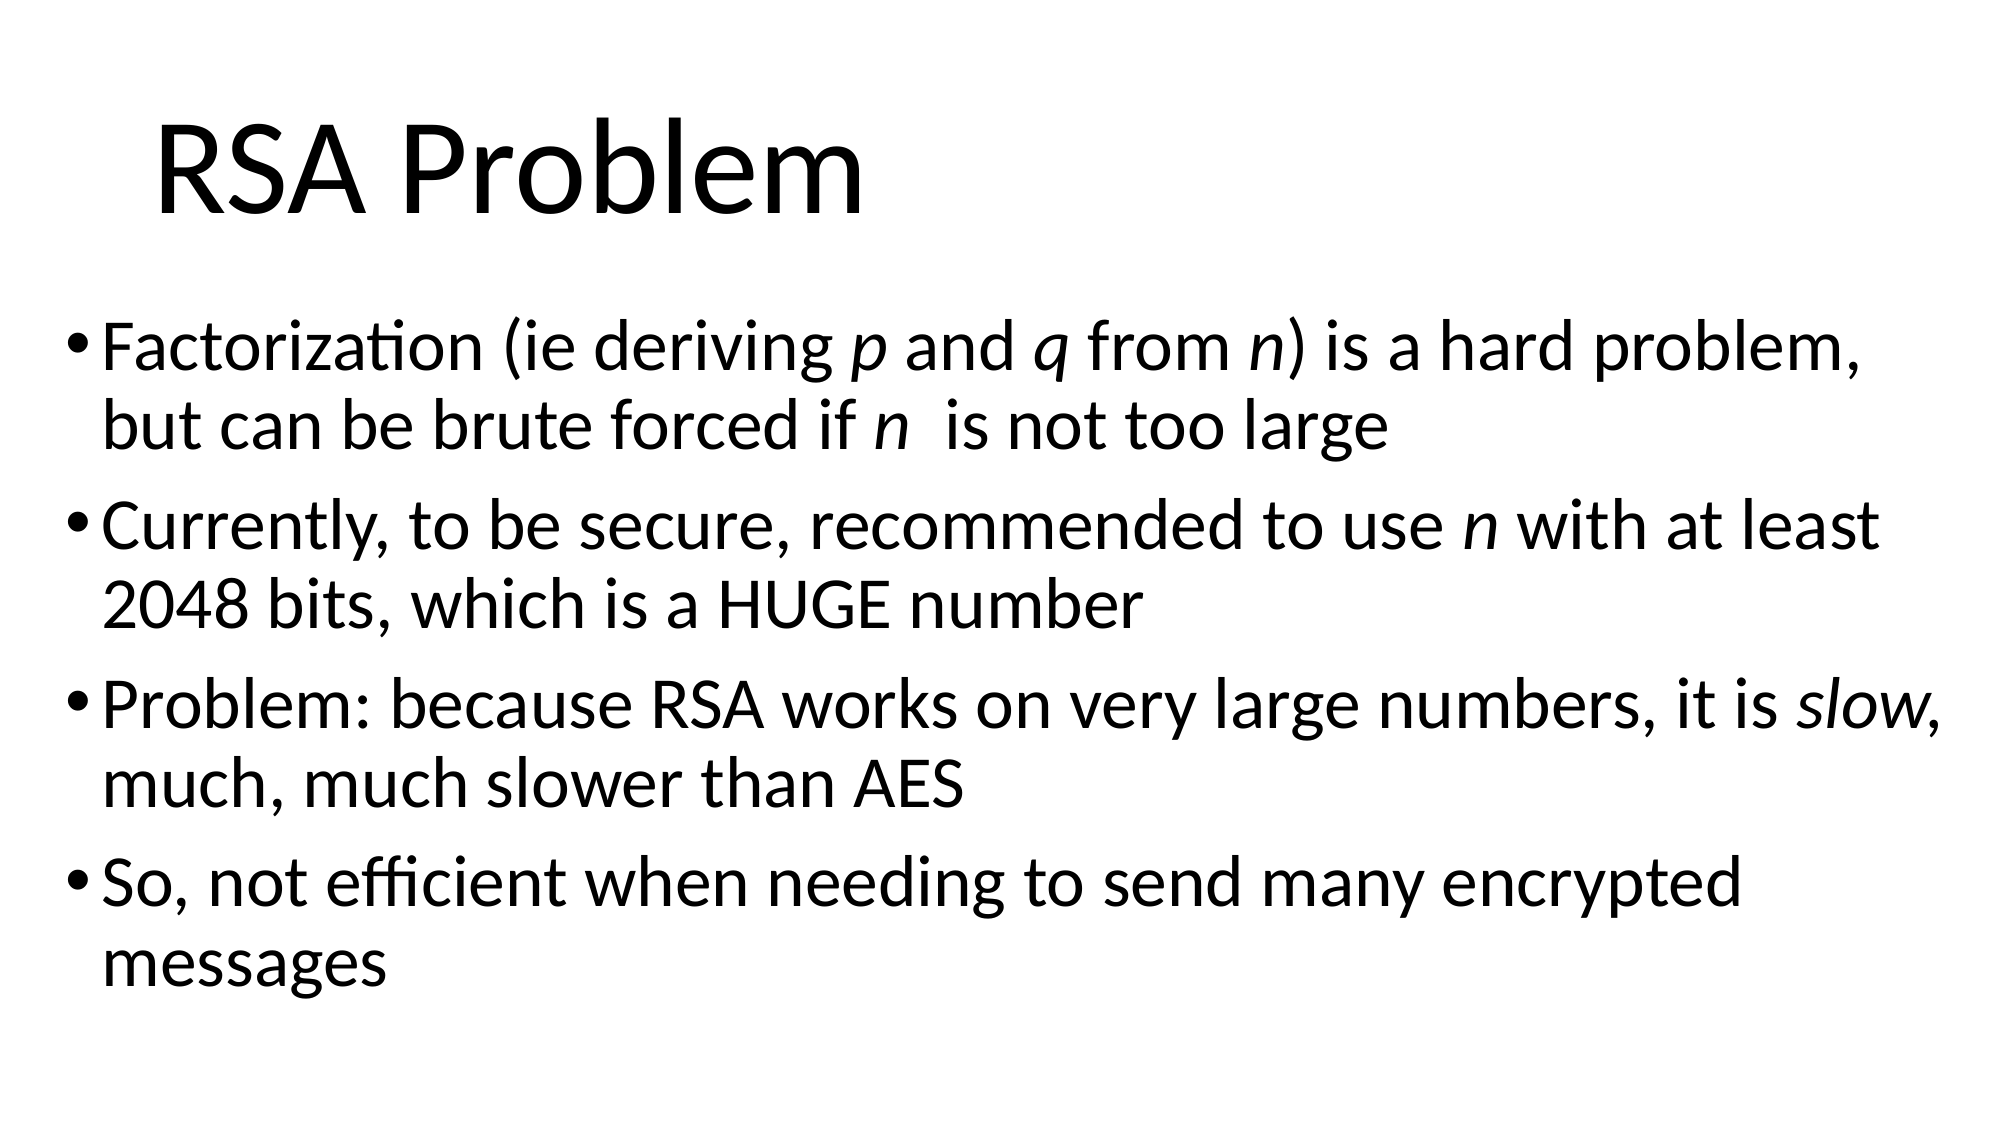

# RSA Problem
Factorization (ie deriving p and q from n) is a hard problem, but can be brute forced if n  is not too large
Currently, to be secure, recommended to use n with at least 2048 bits, which is a HUGE number
Problem: because RSA works on very large numbers, it is slow, much, much slower than AES
So, not efficient when needing to send many encrypted messages